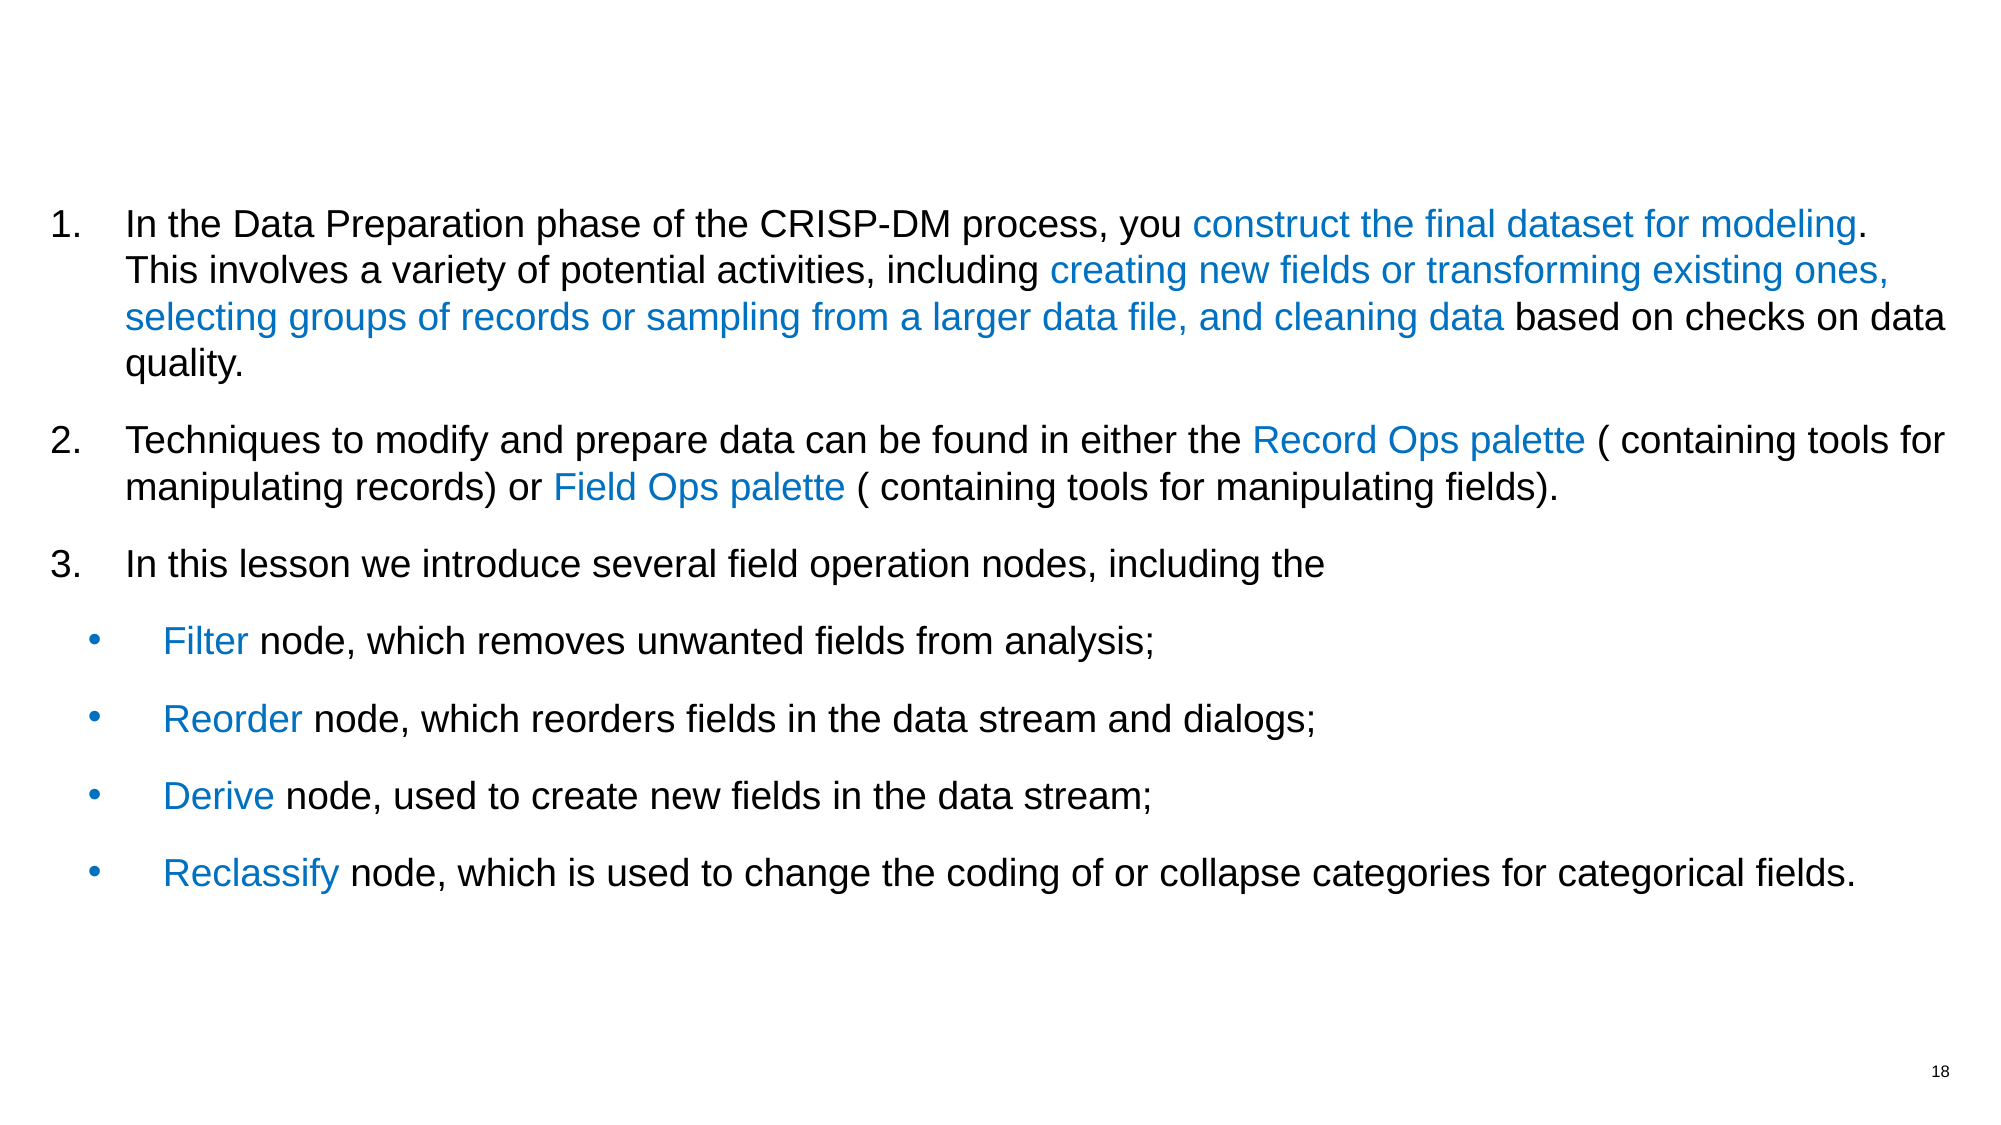

#
In the Data Preparation phase of the CRISP-DM process, you construct the final dataset for modeling. This involves a variety of potential activities, including creating new fields or transforming existing ones, selecting groups of records or sampling from a larger data file, and cleaning data based on checks on data quality.
Techniques to modify and prepare data can be found in either the Record Ops palette ( containing tools for manipulating records) or Field Ops palette ( containing tools for manipulating fields).
In this lesson we introduce several field operation nodes, including the
Filter node, which removes unwanted fields from analysis;
Reorder node, which reorders fields in the data stream and dialogs;
Derive node, used to create new fields in the data stream;
Reclassify node, which is used to change the coding of or collapse categories for categorical fields.
18